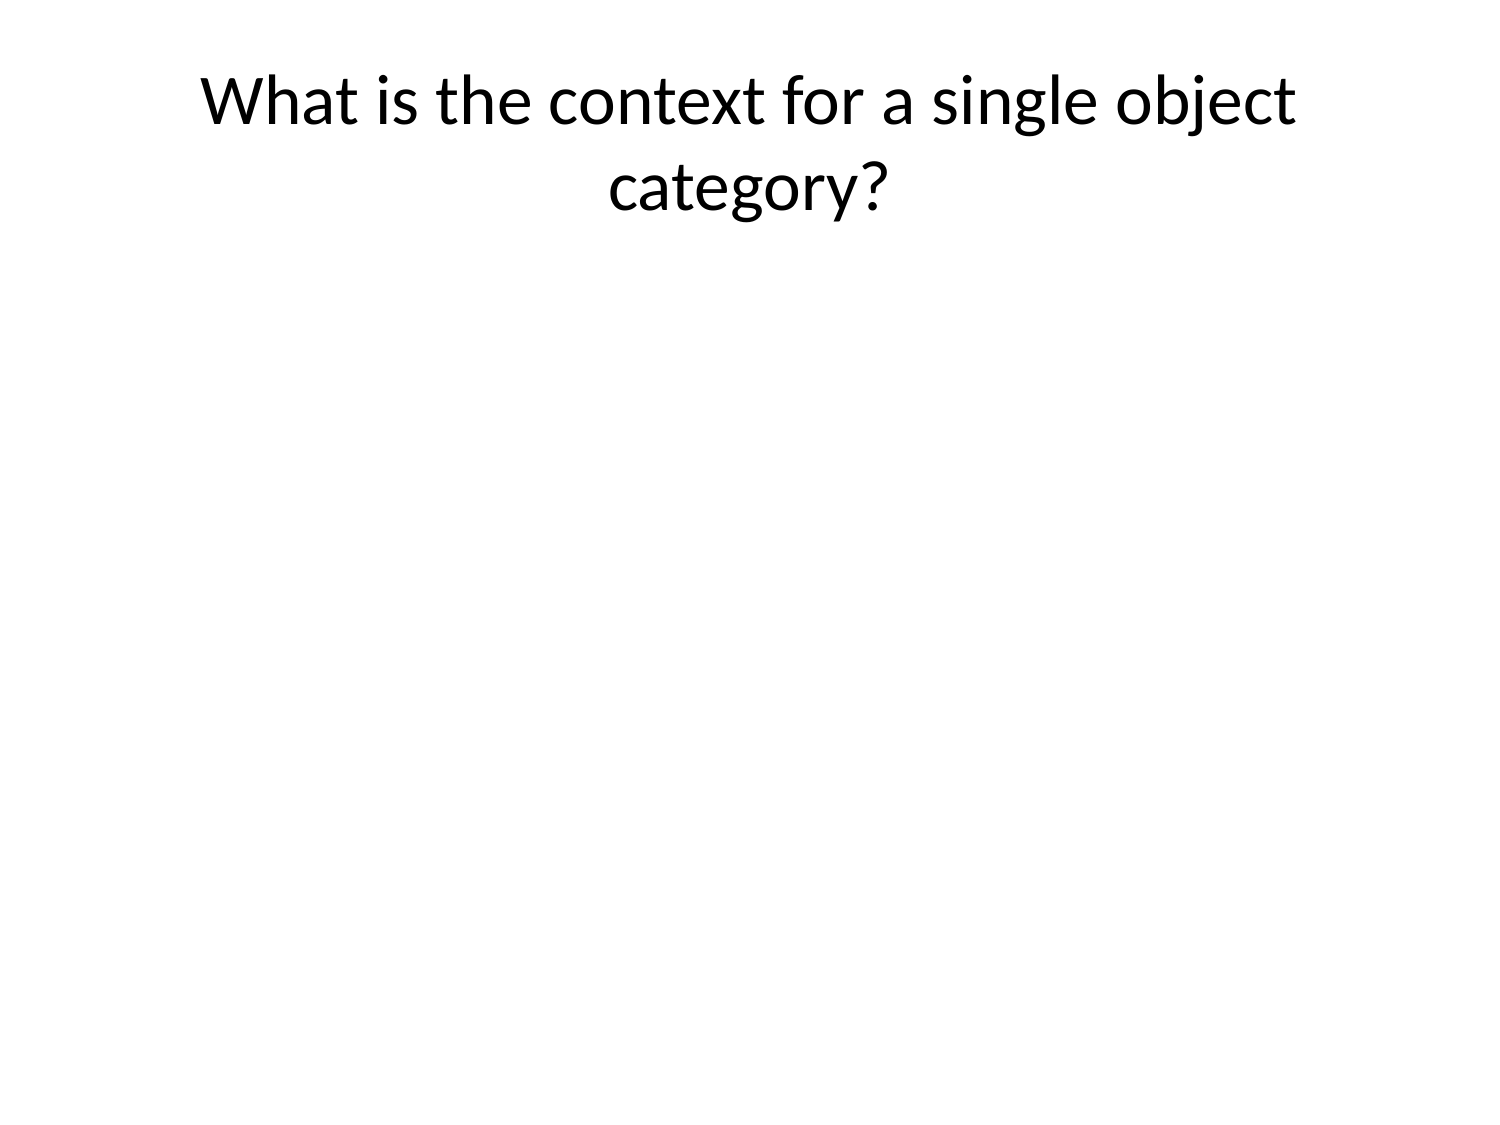

What is the context for a single object category?